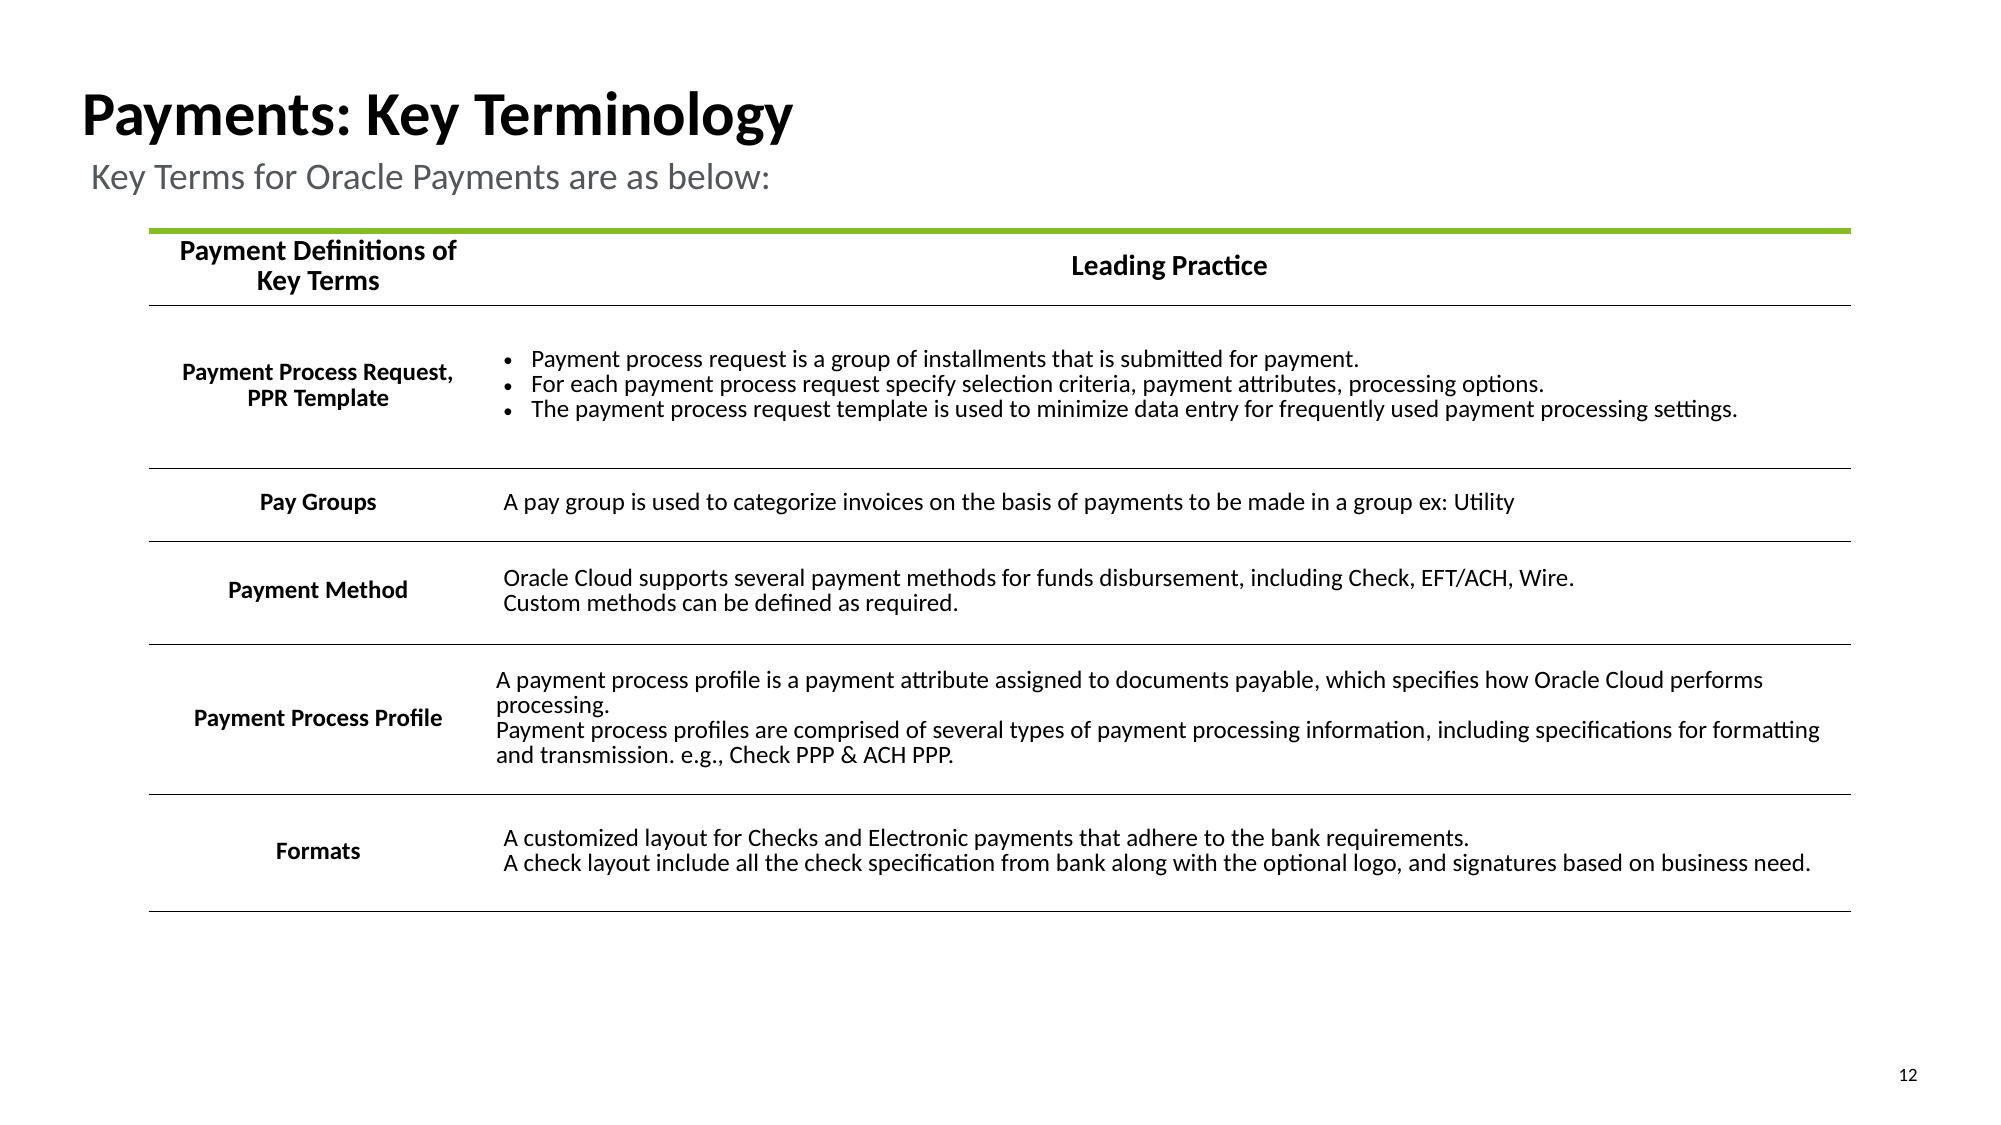

Payments: Key Terminology
Key Terms for Oracle Payments are as below:

| Payment Definitions of Key Terms | Leading Practice |
| --- | --- |
| Payment Process Request, PPR Template | Payment process request is a group of installments that is submitted for payment. For each payment process request specify selection criteria, payment attributes, processing options. The payment process request template is used to minimize data entry for frequently used payment processing settings. |
| Pay Groups | A pay group is used to categorize invoices on the basis of payments to be made in a group ex: Utility |
| Payment Method | Oracle Cloud supports several payment methods for funds disbursement, including Check, EFT/ACH, Wire. Custom methods can be defined as required. |
| Payment Process Profile | A payment process profile is a payment attribute assigned to documents payable, which specifies how Oracle Cloud performs processing. Payment process profiles are comprised of several types of payment processing information, including specifications for formatting and transmission. e.g., Check PPP & ACH PPP. |
| Formats | A customized layout for Checks and Electronic payments that adhere to the bank requirements. A check layout include all the check specification from bank along with the optional logo, and signatures based on business need. |